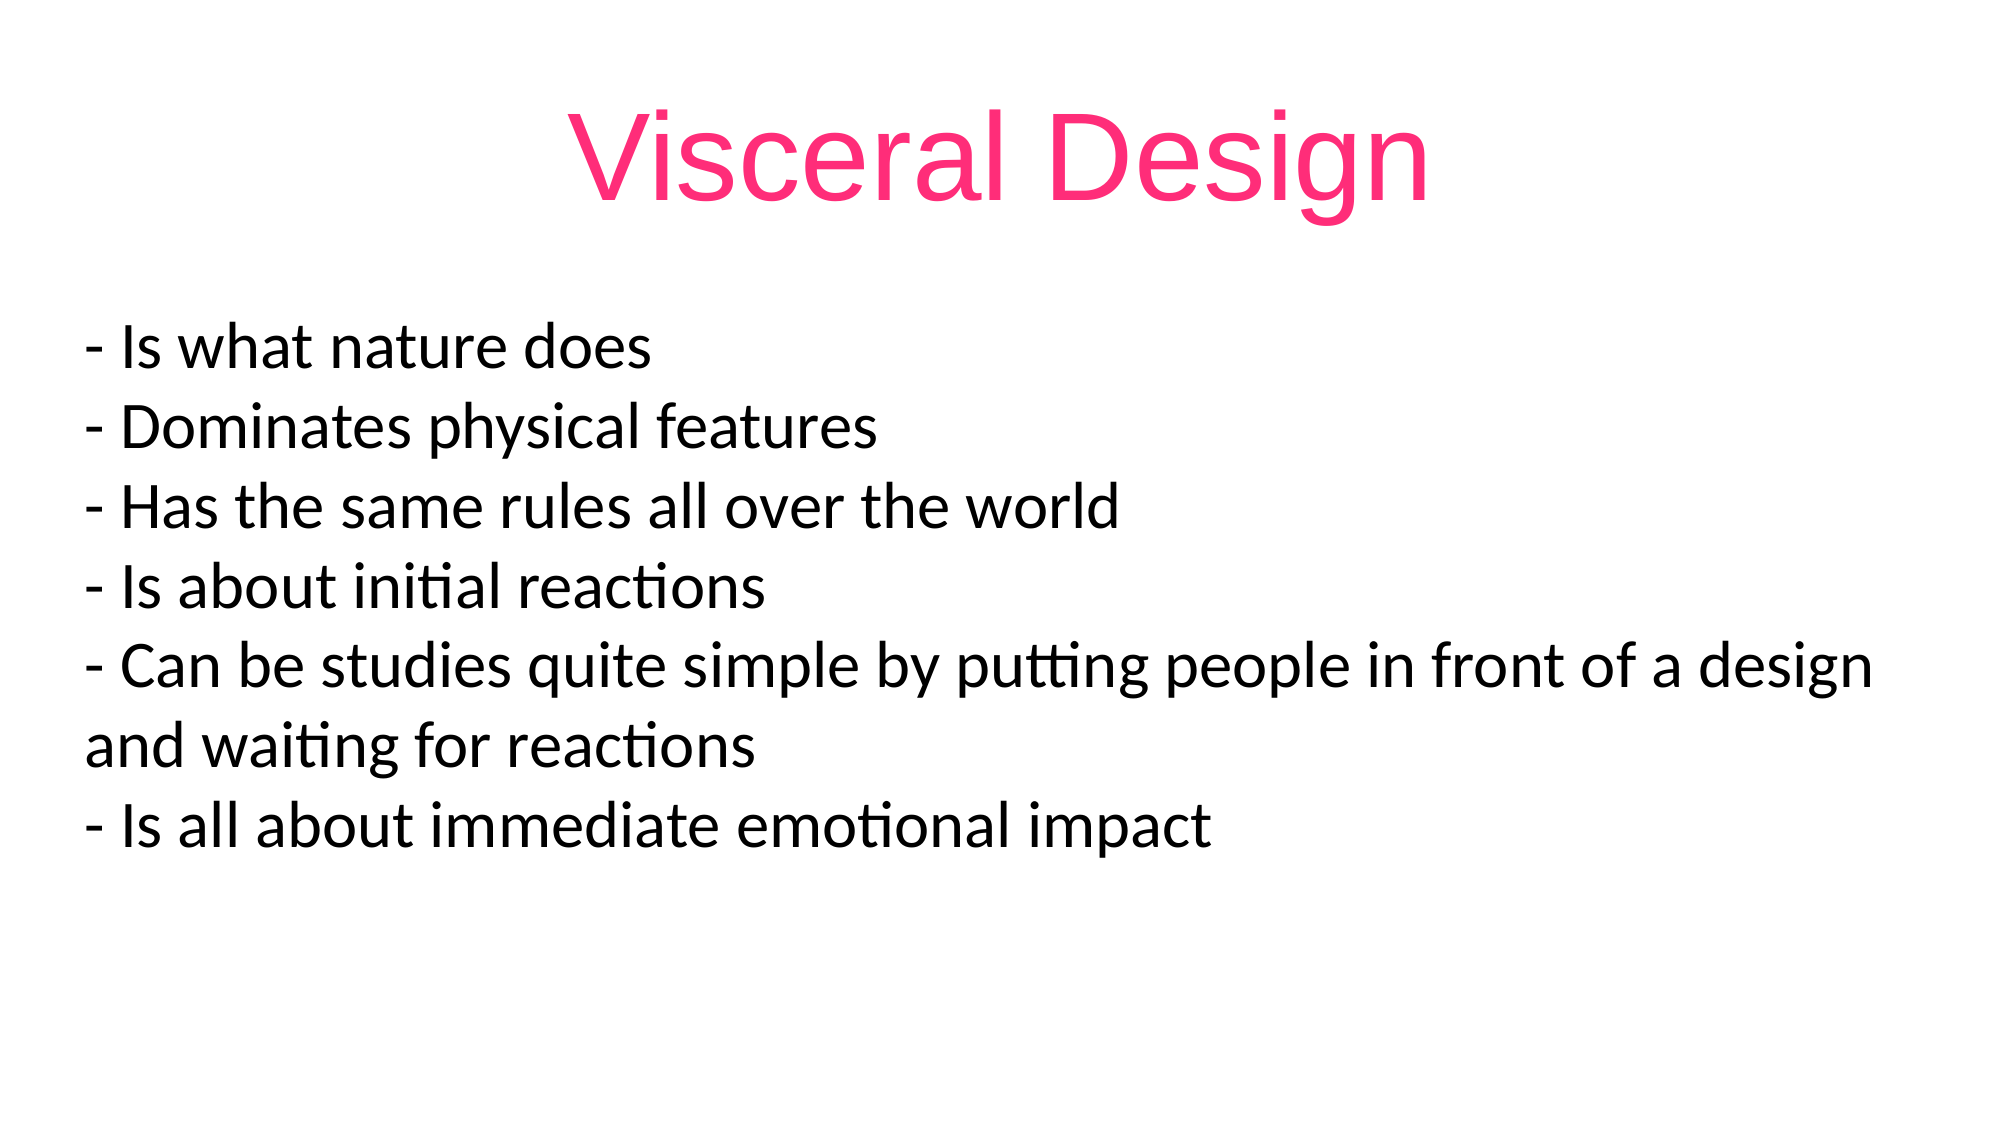

# Visceral Design
- Is what nature does 
- Dominates physical features 
- Has the same rules all over the world 
- Is about initial reactions 
- Can be studies quite simple by putting people in front of a design and waiting for reactions 
- Is all about immediate emotional impact